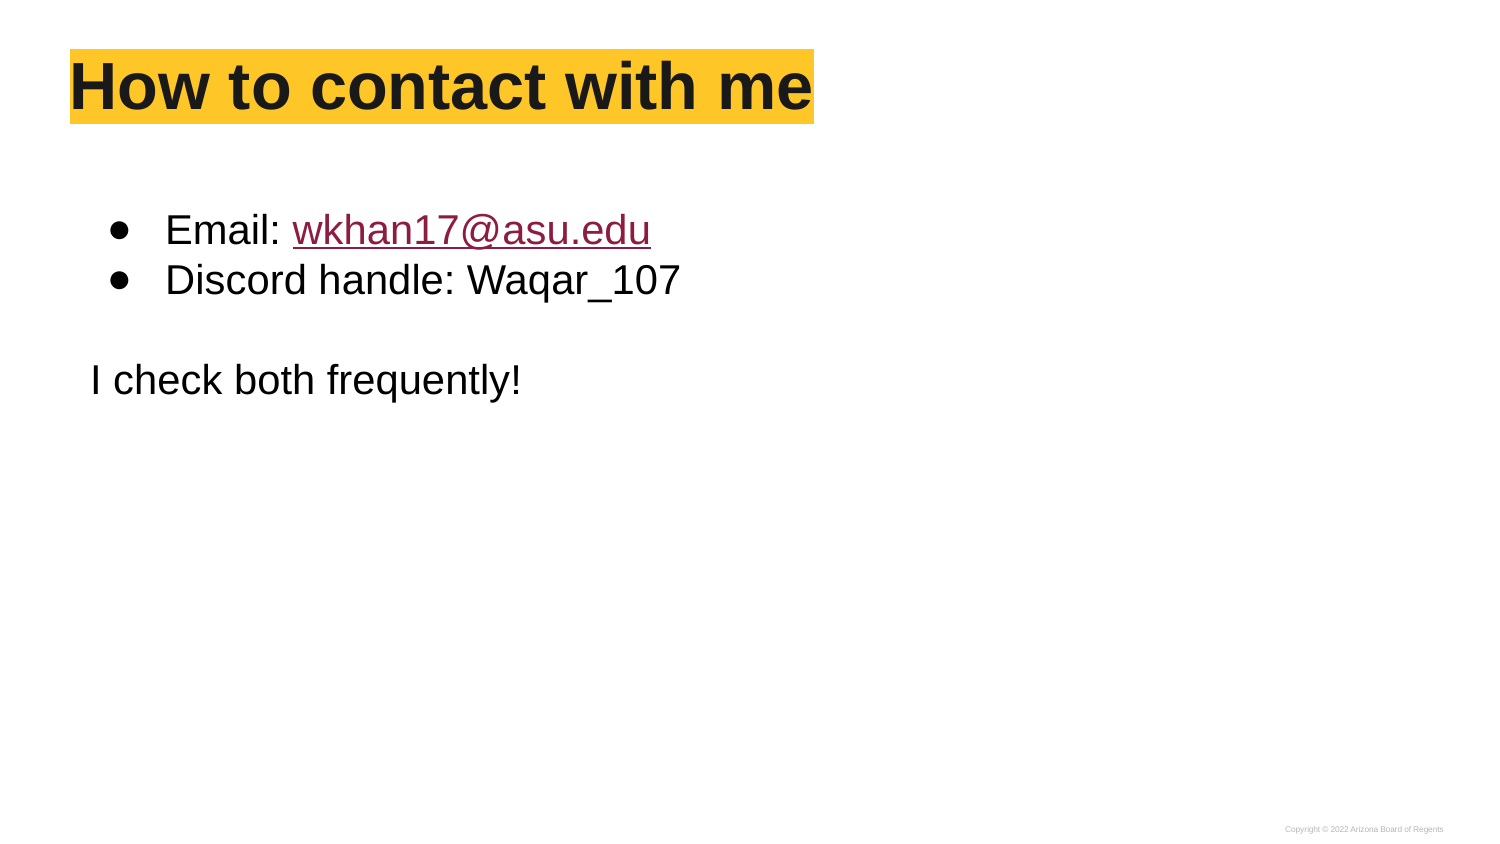

# How to contact with me
Email: wkhan17@asu.edu
Discord handle: Waqar_107

I check both frequently!